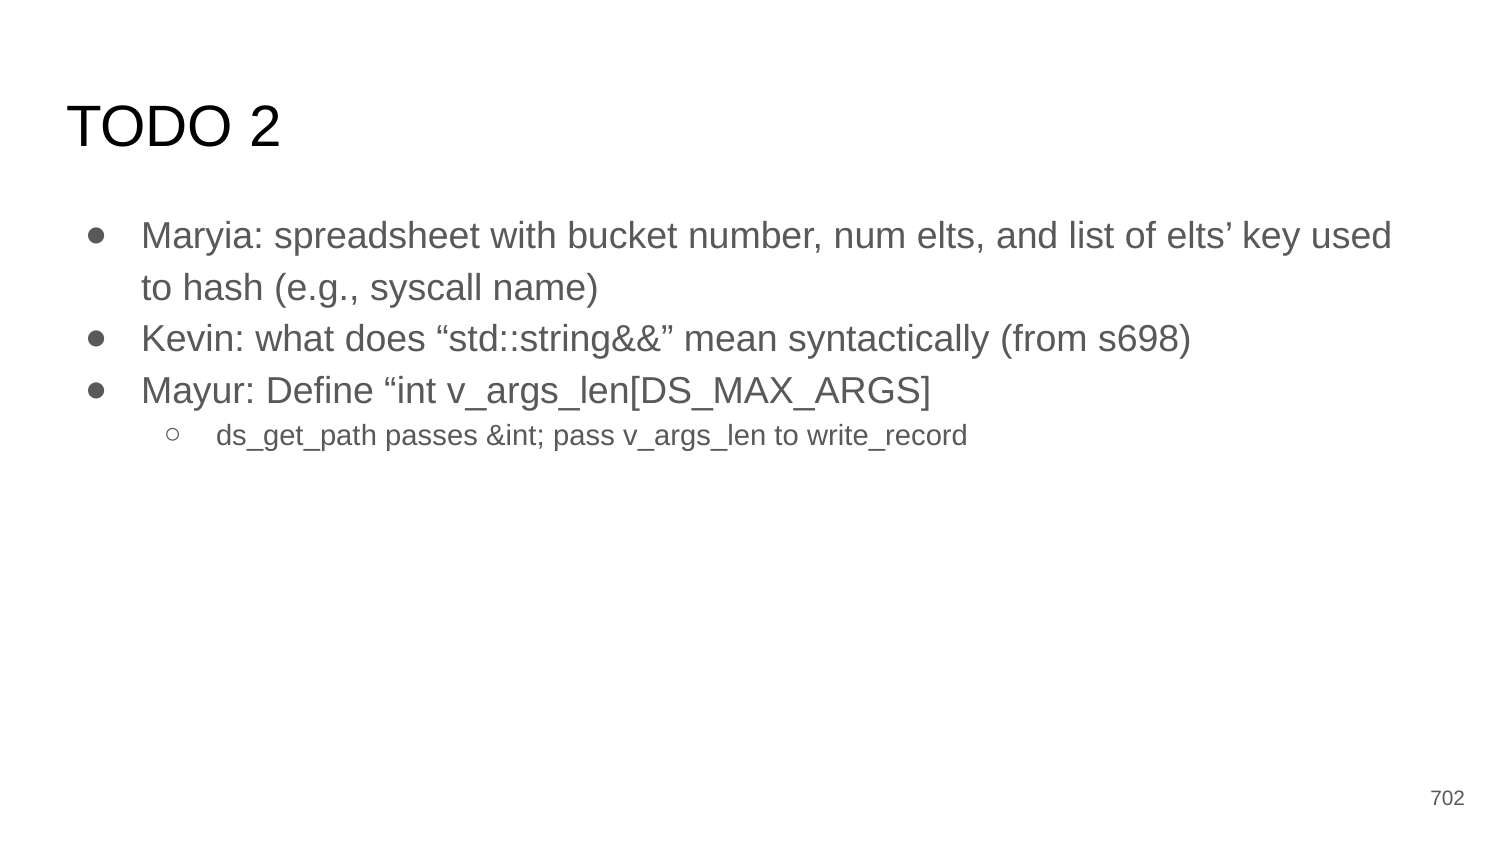

# TODO 2
Maryia: spreadsheet with bucket number, num elts, and list of elts’ key used to hash (e.g., syscall name)
Kevin: what does “std::string&&” mean syntactically (from s698)
Mayur: Define “int v_args_len[DS_MAX_ARGS]
ds_get_path passes &int; pass v_args_len to write_record
702